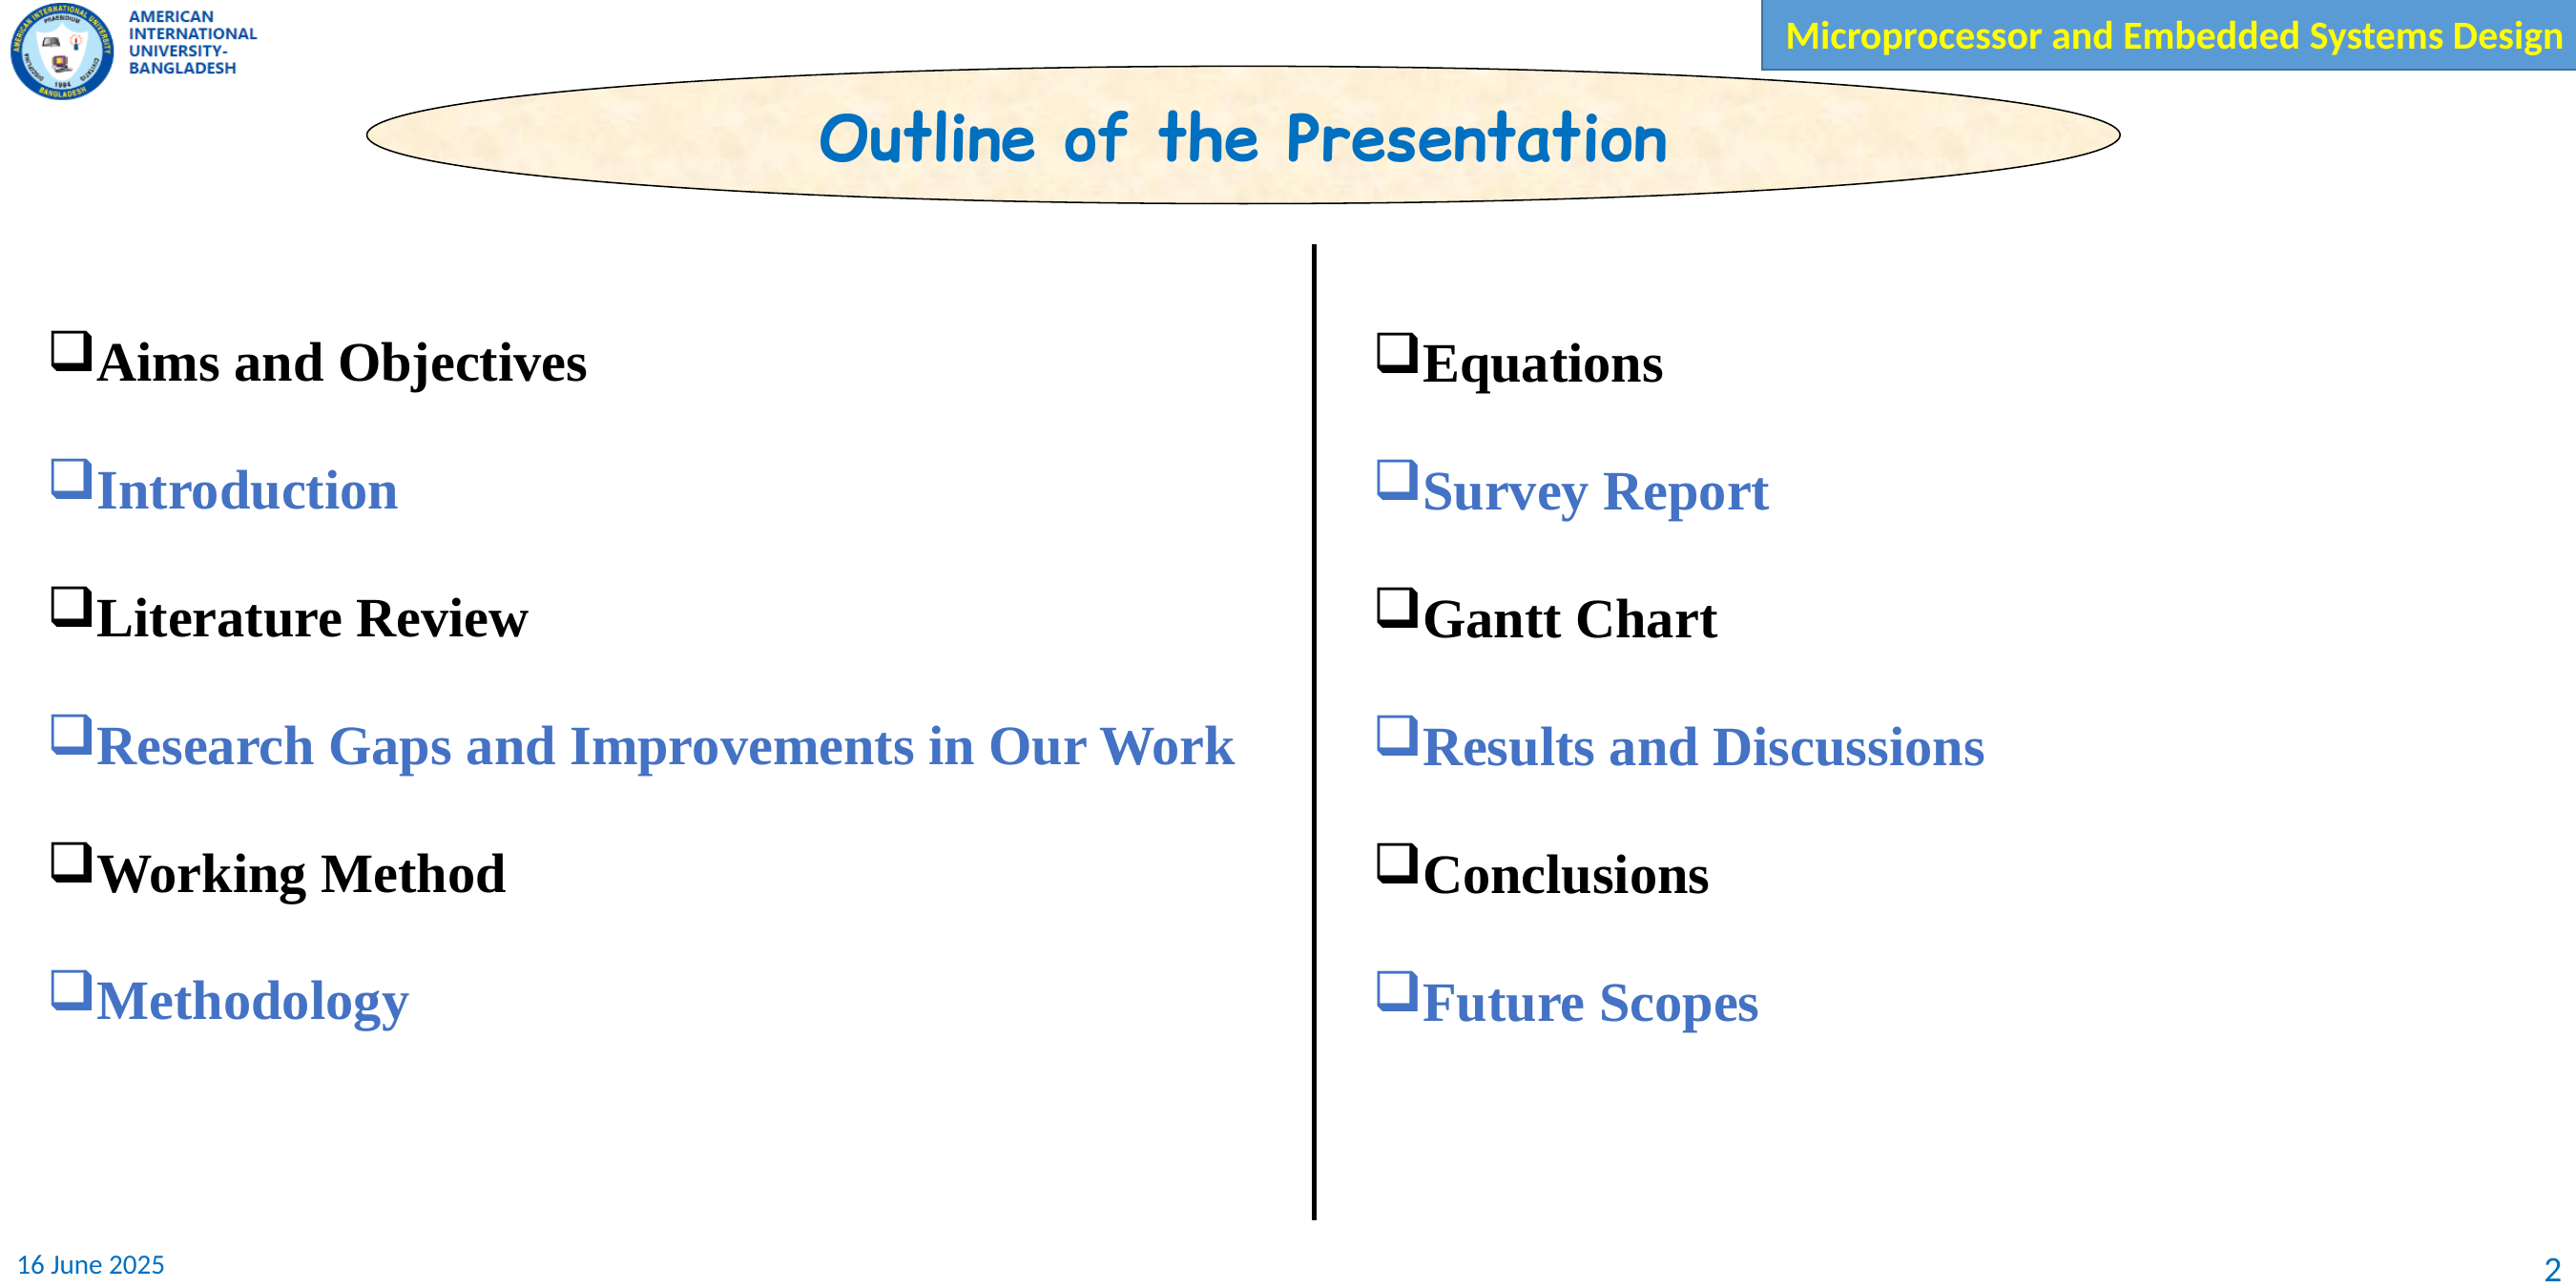

Outline of the Presentation
Aims and Objectives
Introduction
Literature Review
Research Gaps and Improvements in Our Work
Working Method
Methodology
Equations
Survey Report
Gantt Chart
Results and Discussions
Conclusions
Future Scopes

16 June 2025
2